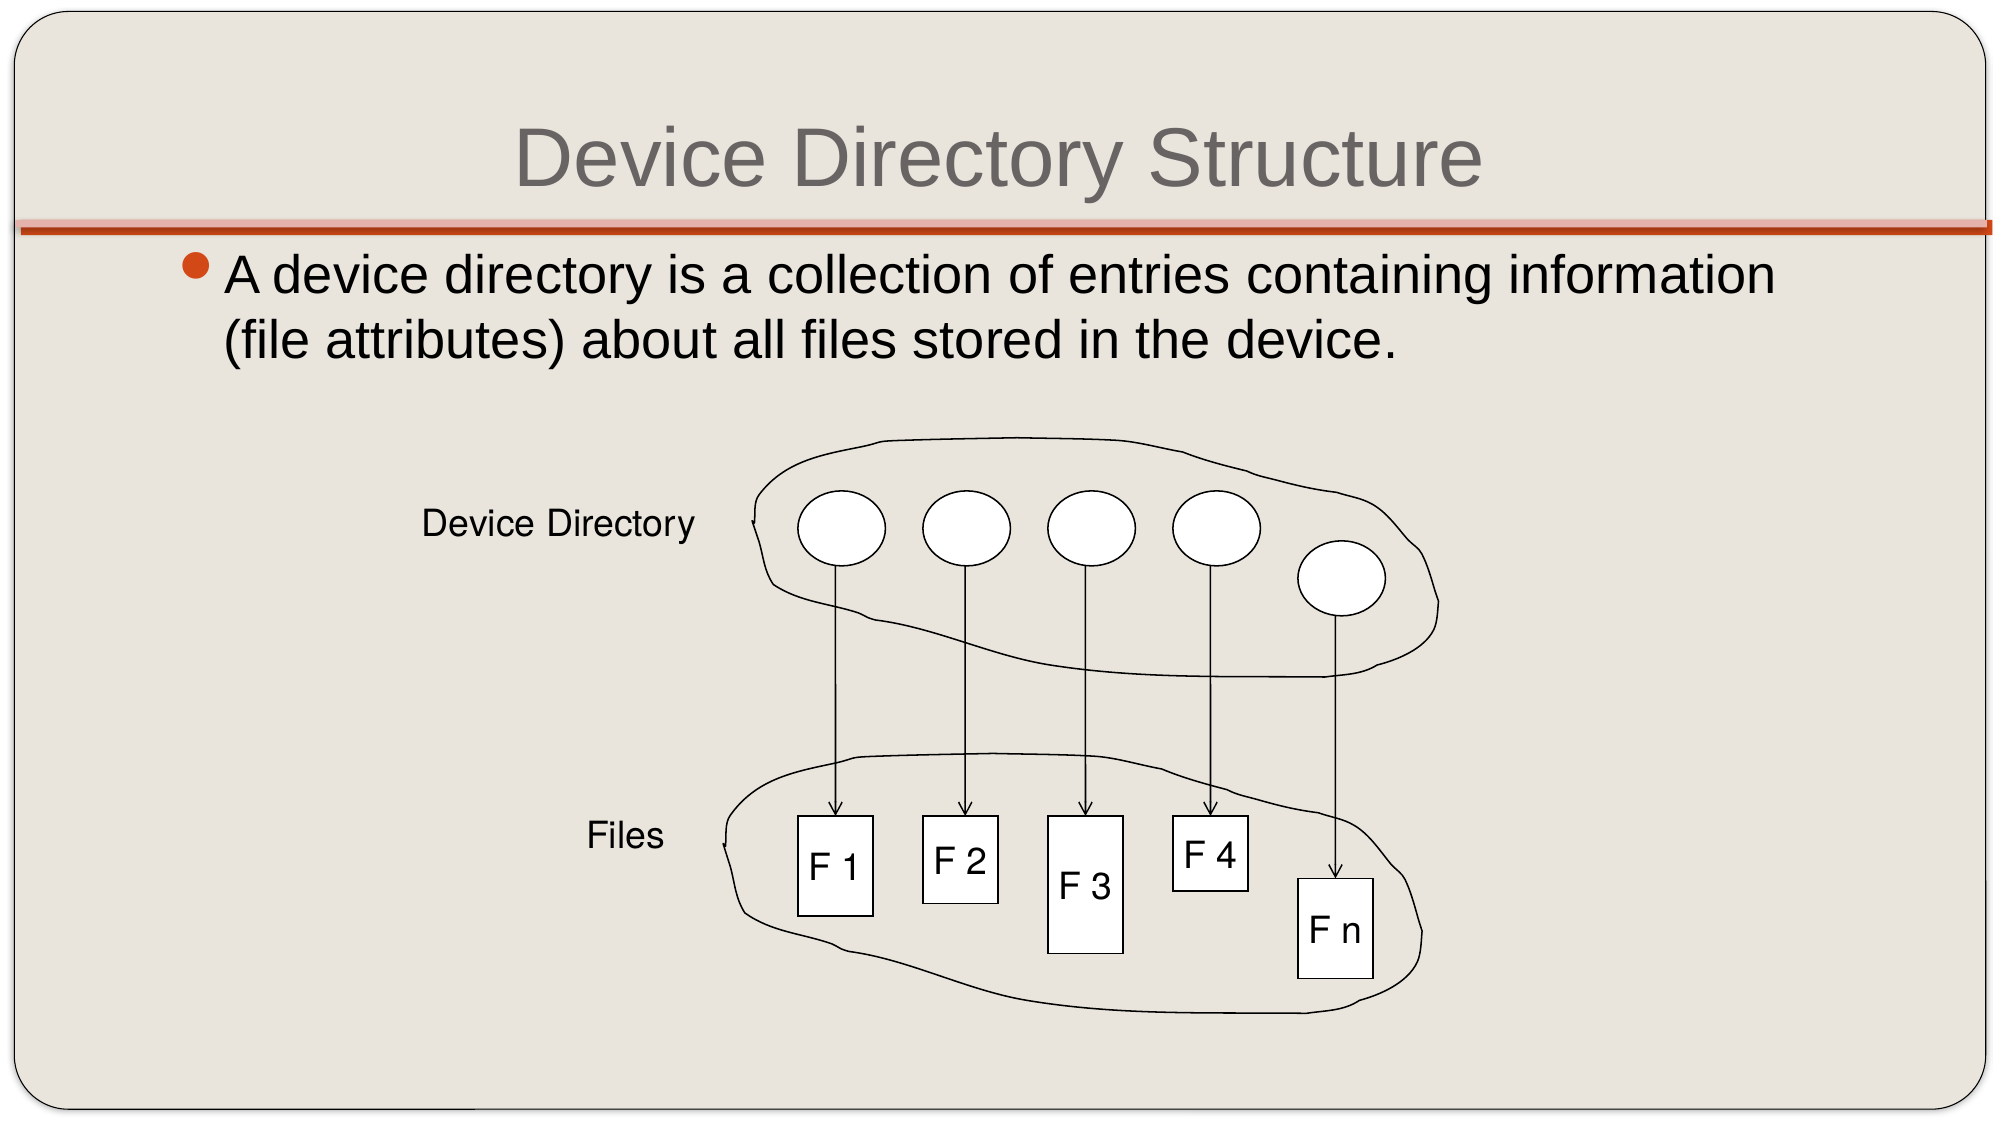

# Device Directory Structure
A device directory is a collection of entries containing information (file attributes) about all files stored in the device.

Device Directory

Files
F 1
F 2
F 3
F 4
F n